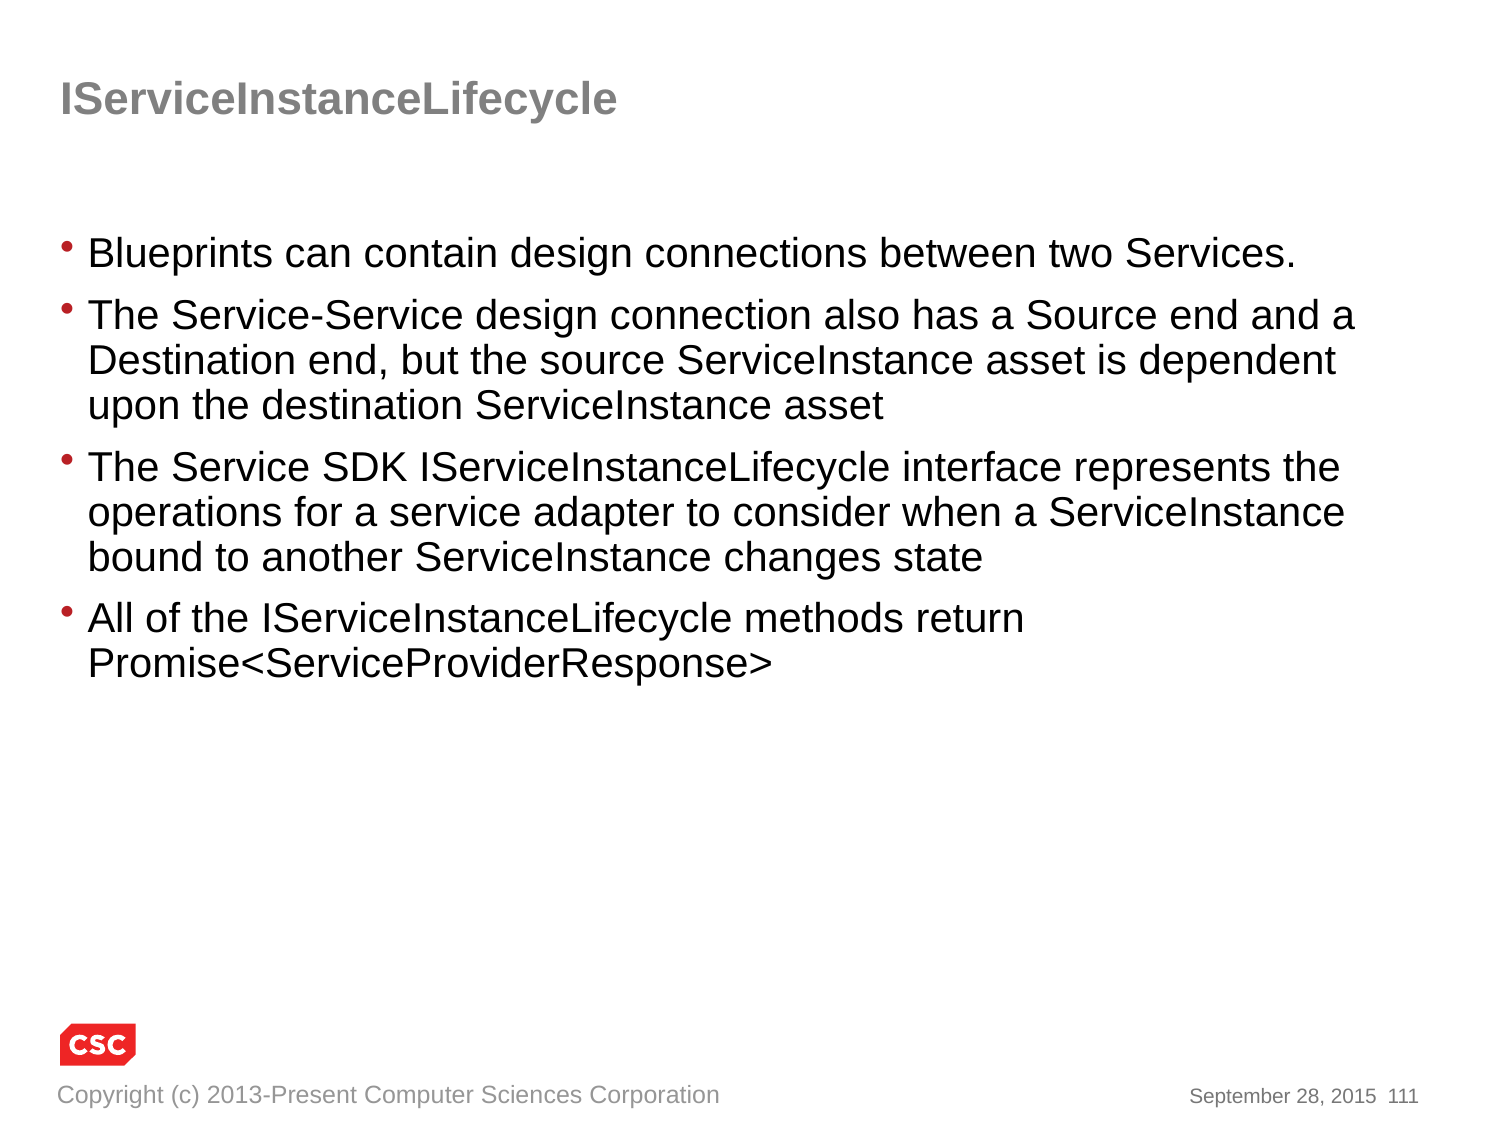

# IServiceInstanceLifecycle
Blueprints can contain design connections between two Services.
The Service-Service design connection also has a Source end and a Destination end, but the source ServiceInstance asset is dependent upon the destination ServiceInstance asset
The Service SDK IServiceInstanceLifecycle interface represents the operations for a service adapter to consider when a ServiceInstance bound to another ServiceInstance changes state
All of the IServiceInstanceLifecycle methods return Promise<ServiceProviderResponse>